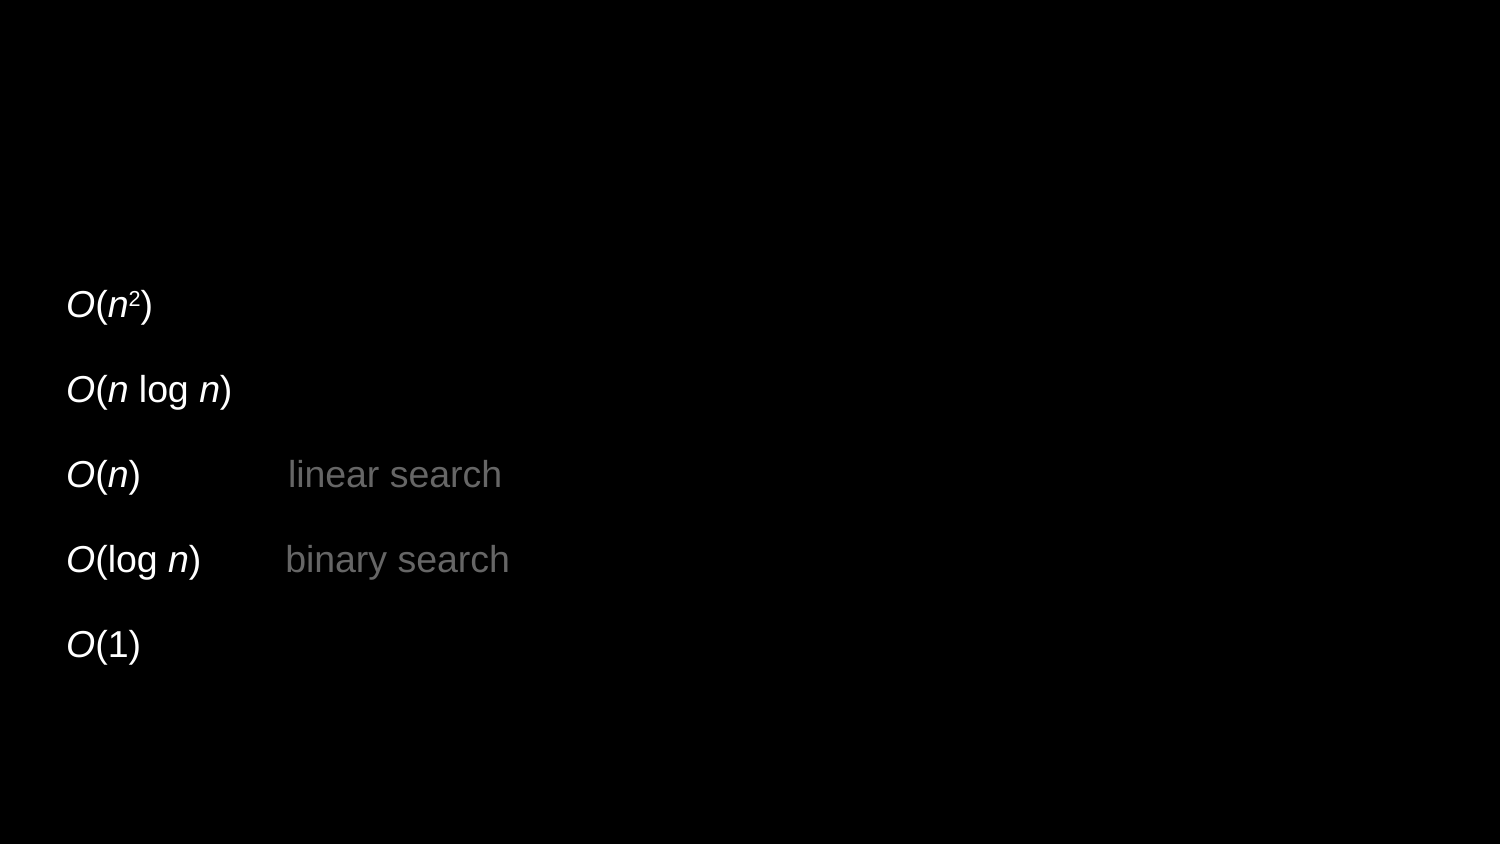

O(n2)
O(n log n)
O(n)              linear search
O(log n)        binary search
O(1)